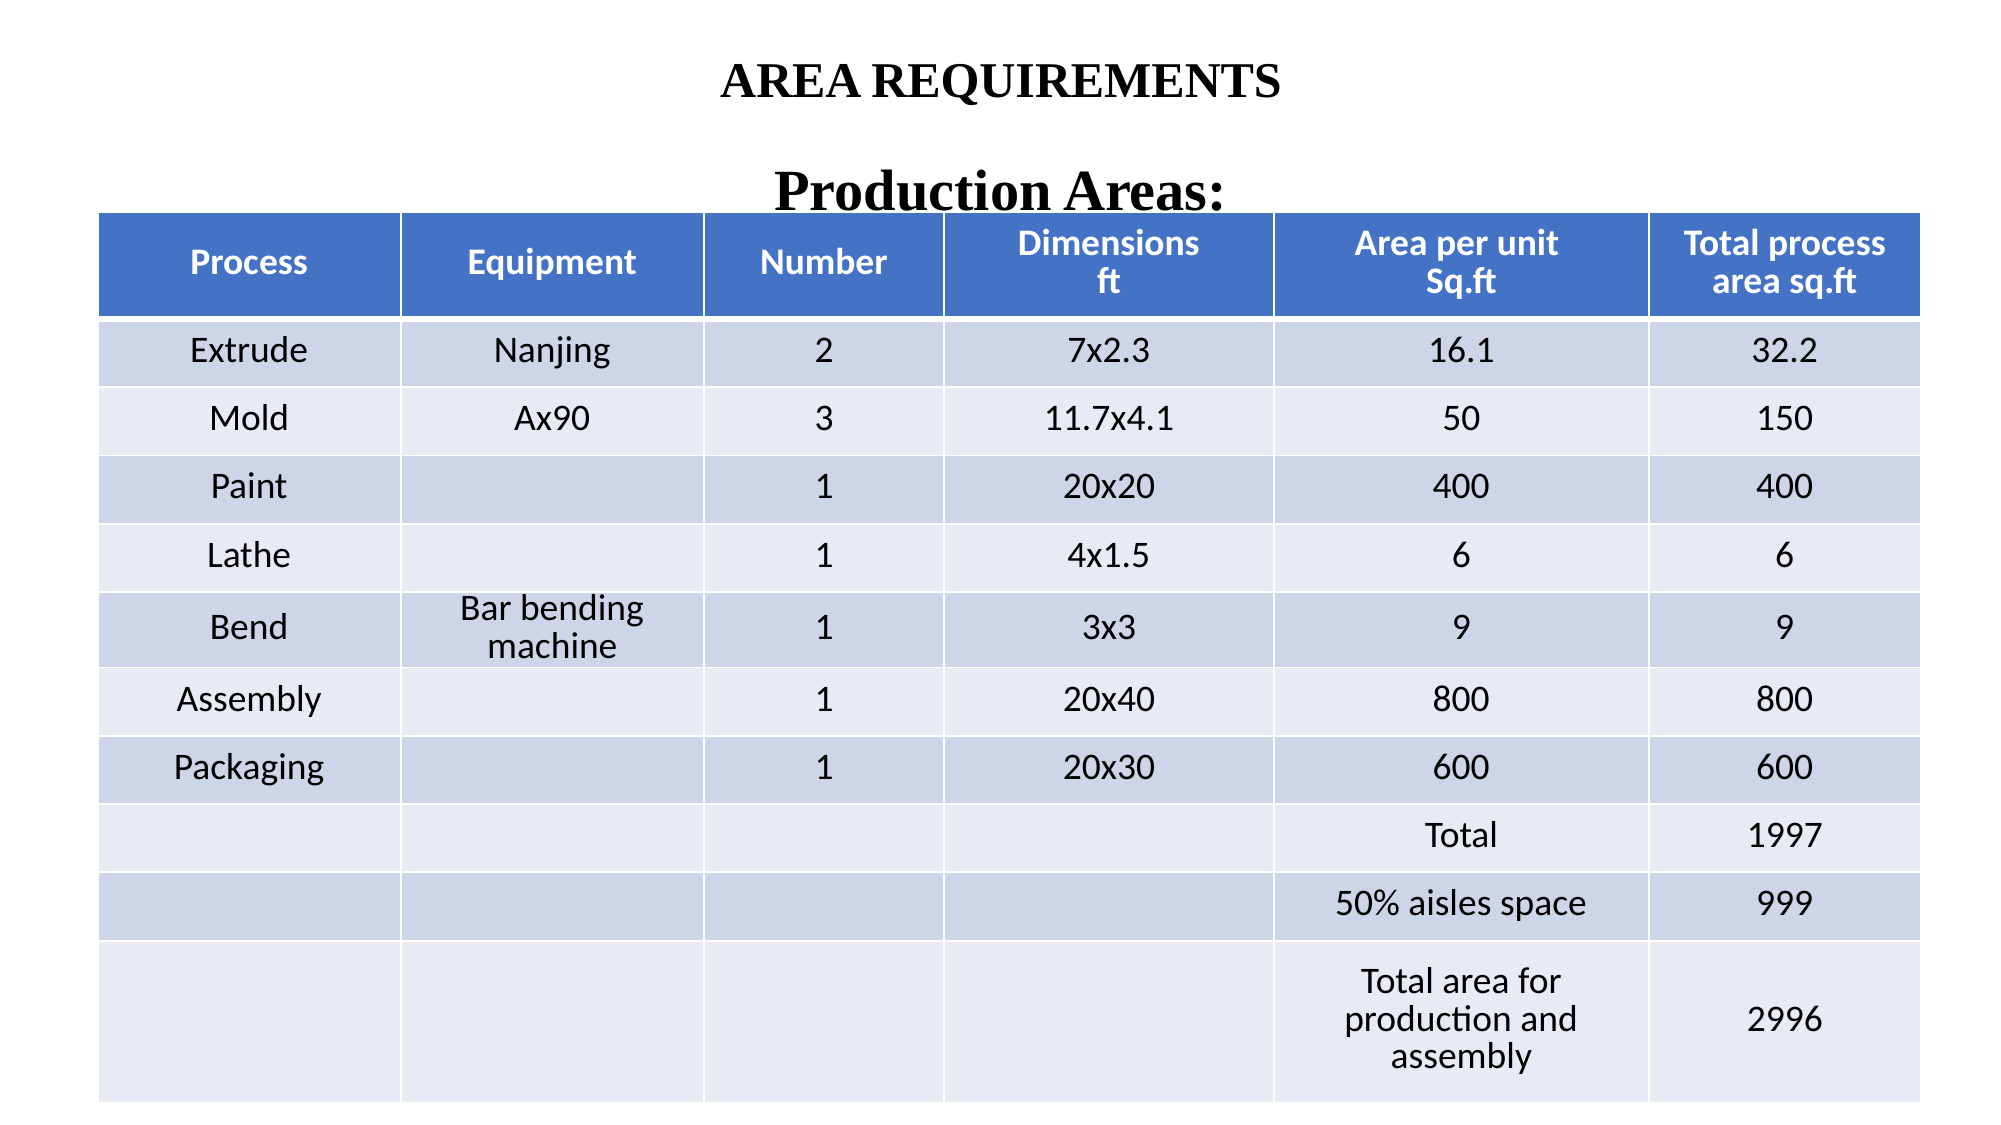

AREA REQUIREMENTS

Production Areas:

| Process | Equipment | Number | Dimensions ft | Area per unit  Sq.ft | Total process area sq.ft |
| --- | --- | --- | --- | --- | --- |
| Extrude | Nanjing | 2 | 7x2.3 | 16.1 | 32.2 |
| Mold | Ax90 | 3 | 11.7x4.1 | 50 | 150 |
| Paint |  | 1 | 20x20 | 400 | 400 |
| Lathe |  | 1 | 4x1.5 | 6 | 6 |
| Bend | Bar bending machine | 1 | 3x3 | 9 | 9 |
| Assembly |  | 1 | 20x40 | 800 | 800 |
| Packaging |  | 1 | 20x30 | 600 | 600 |
|  |  |  |  | Total | 1997 |
|  |  |  |  | 50% aisles space | 999 |
|  |  |  |  | Total area for production and assembly | 2996 |